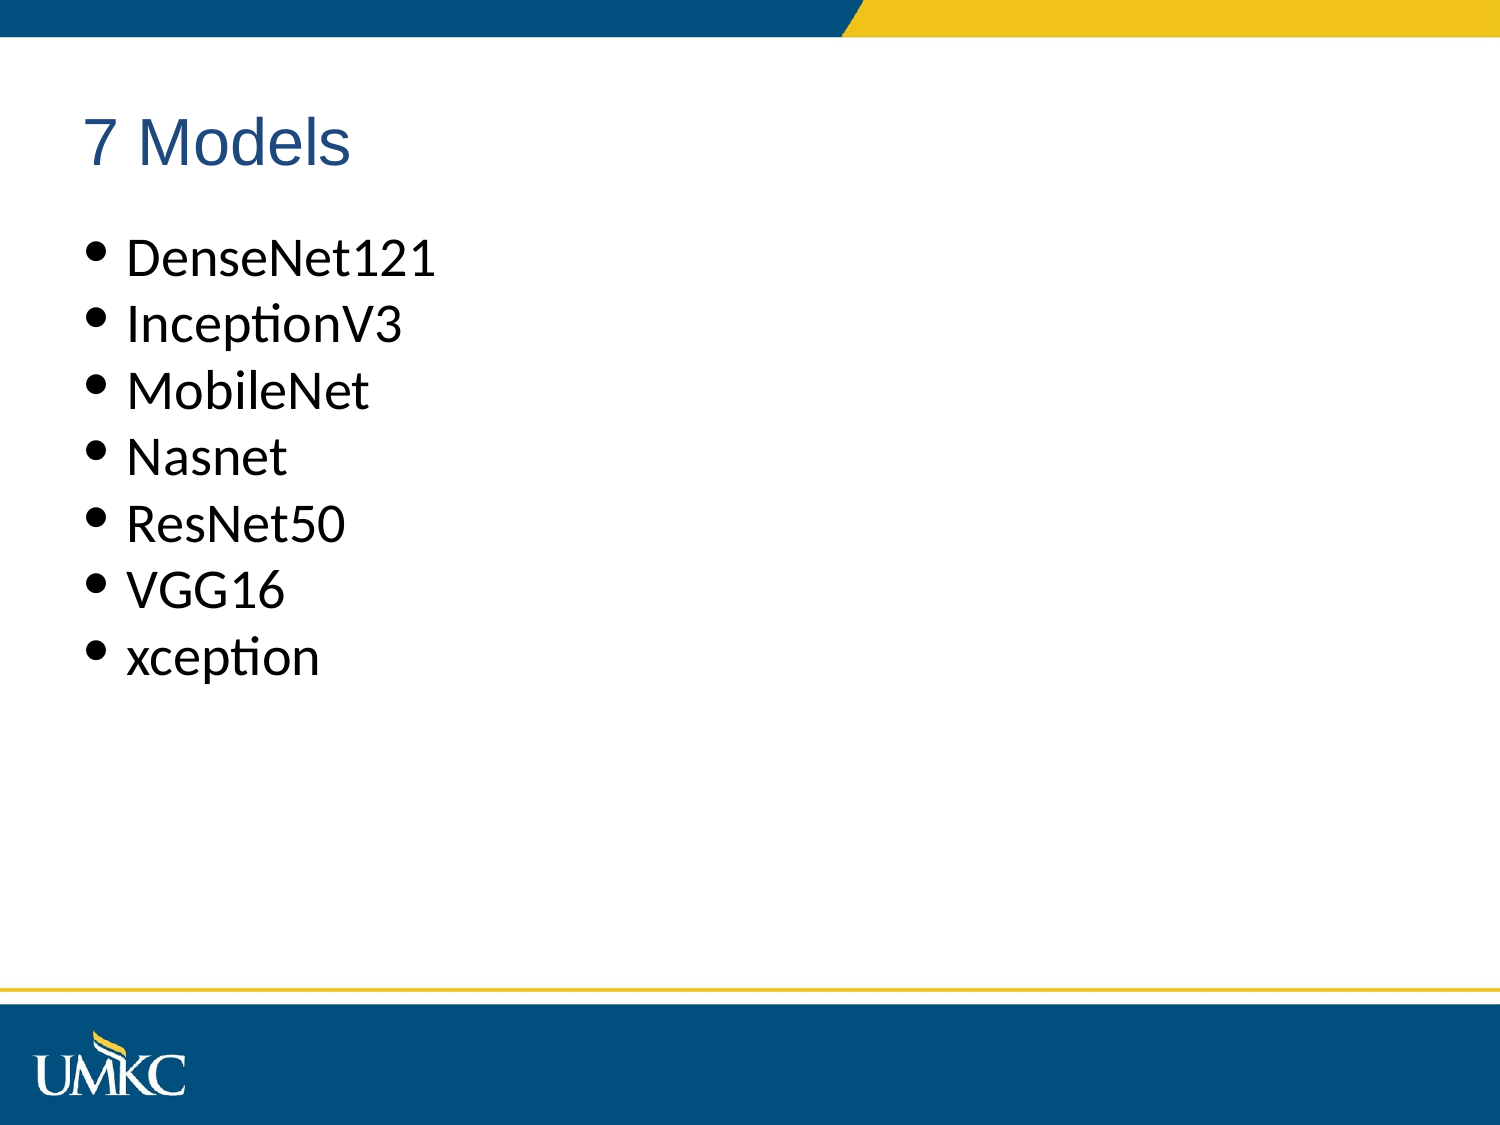

# 7 Models
DenseNet121
InceptionV3
MobileNet
Nasnet
ResNet50
VGG16
xception